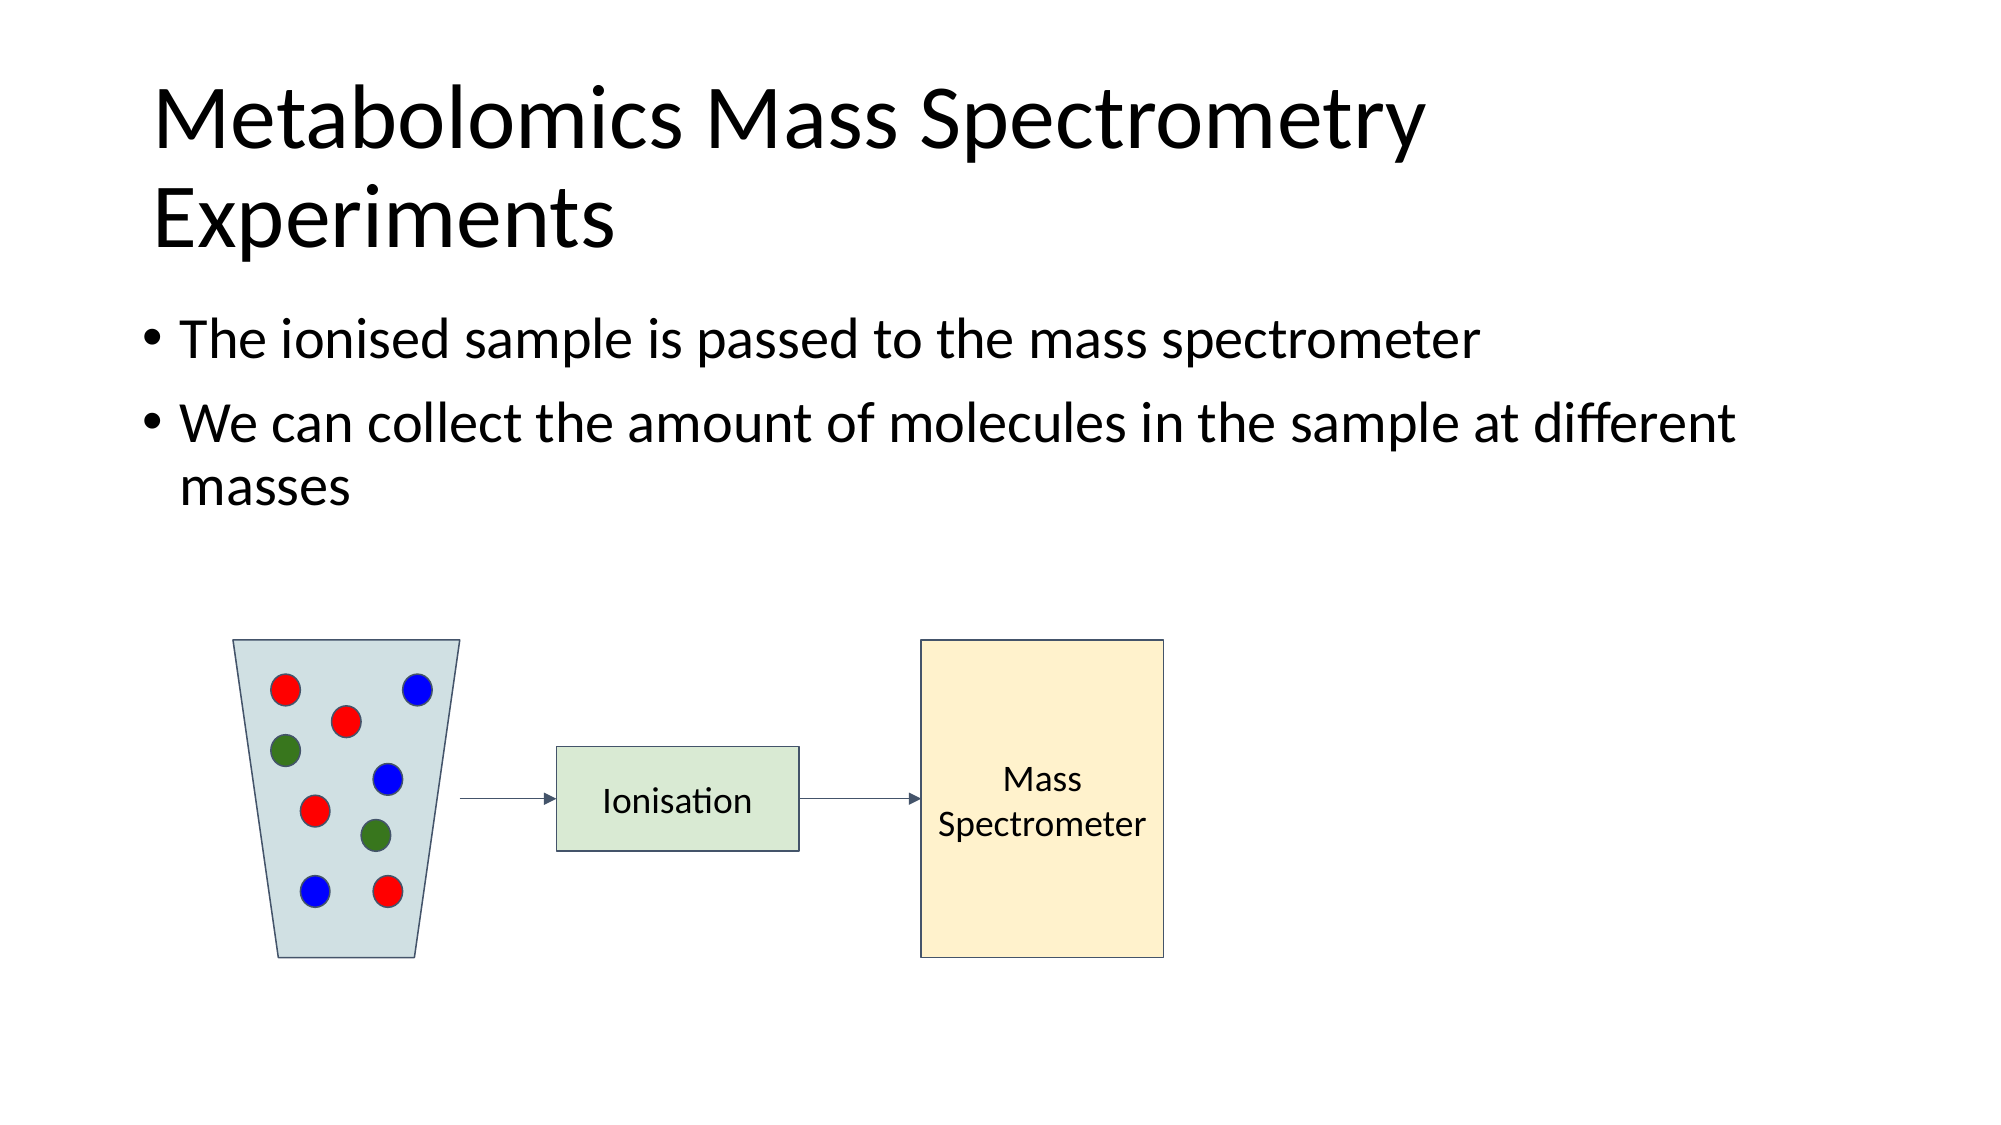

# Metabolomics Mass Spectrometry Experiments
The ionised sample is passed to the mass spectrometer
We can collect the amount of molecules in the sample at different masses

Mass Spectrometer

Ionisation